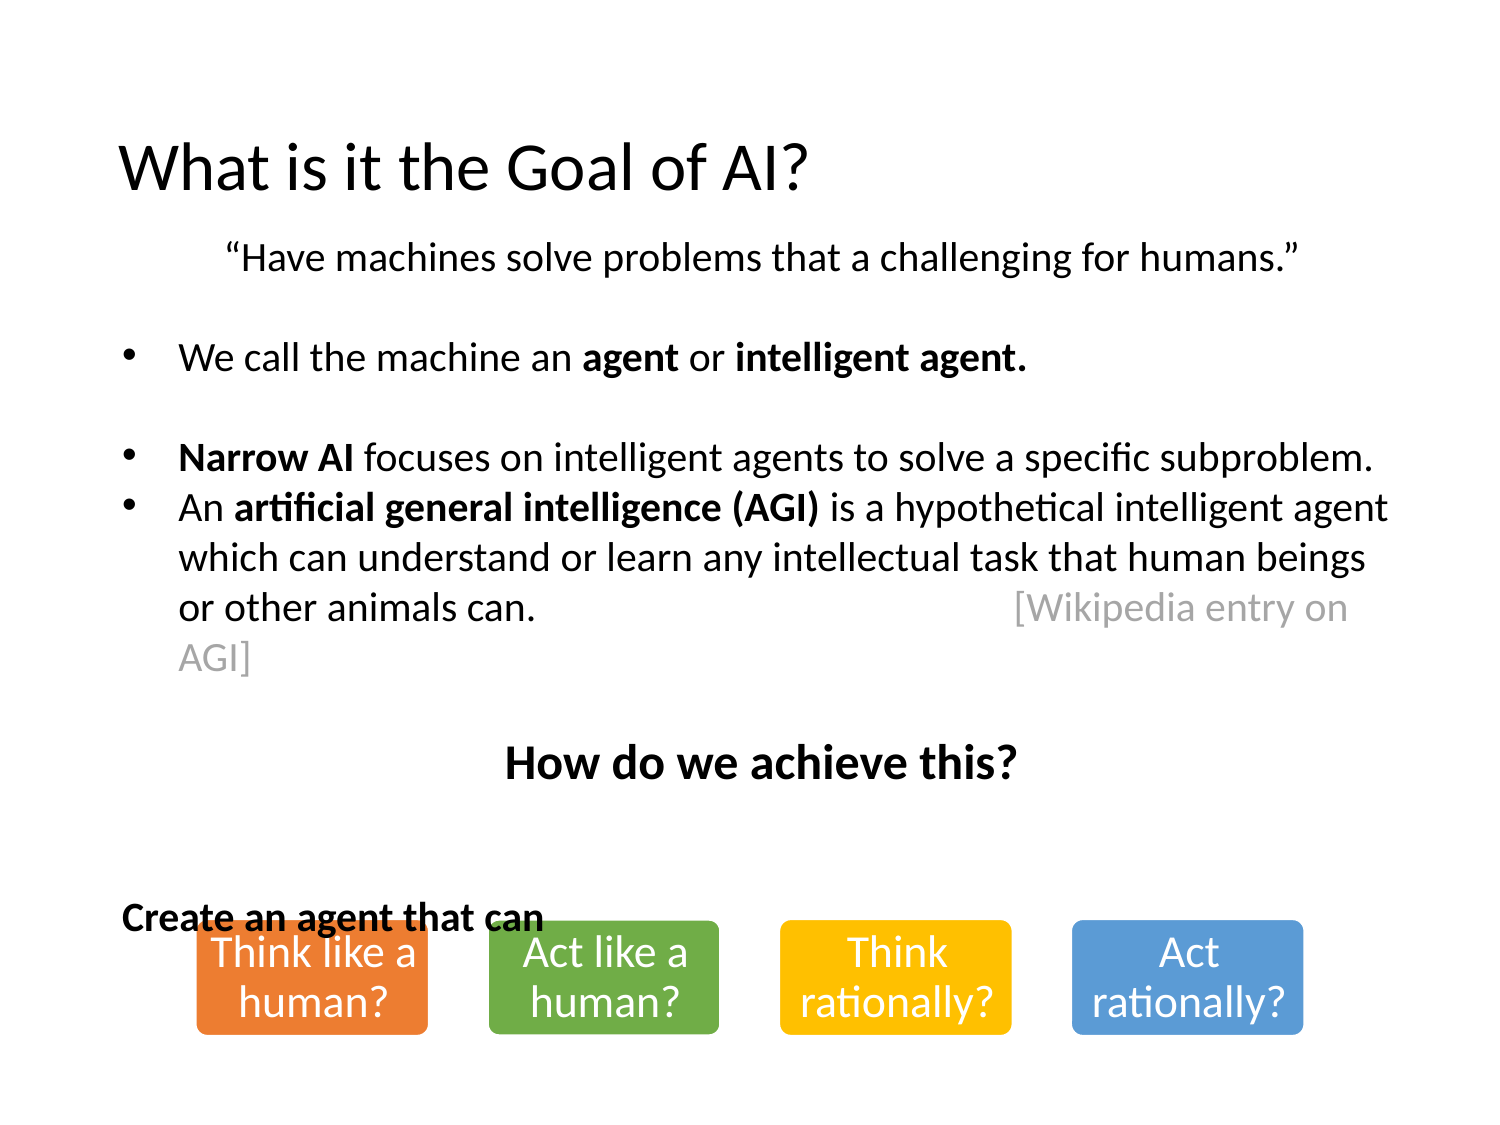

# What is it the Goal of AI?
“Have machines solve problems that a challenging for humans.”

We call the machine an agent or intelligent agent.

Narrow AI focuses on intelligent agents to solve a specific subproblem.
An artificial general intelligence (AGI) is a hypothetical intelligent agent which can understand or learn any intellectual task that human beings or other animals can. 			         [Wikipedia entry on AGI]

How do we achieve this?

Create an agent that can

Think like a human?
Act like a human?
Think rationally?
Act rationally?